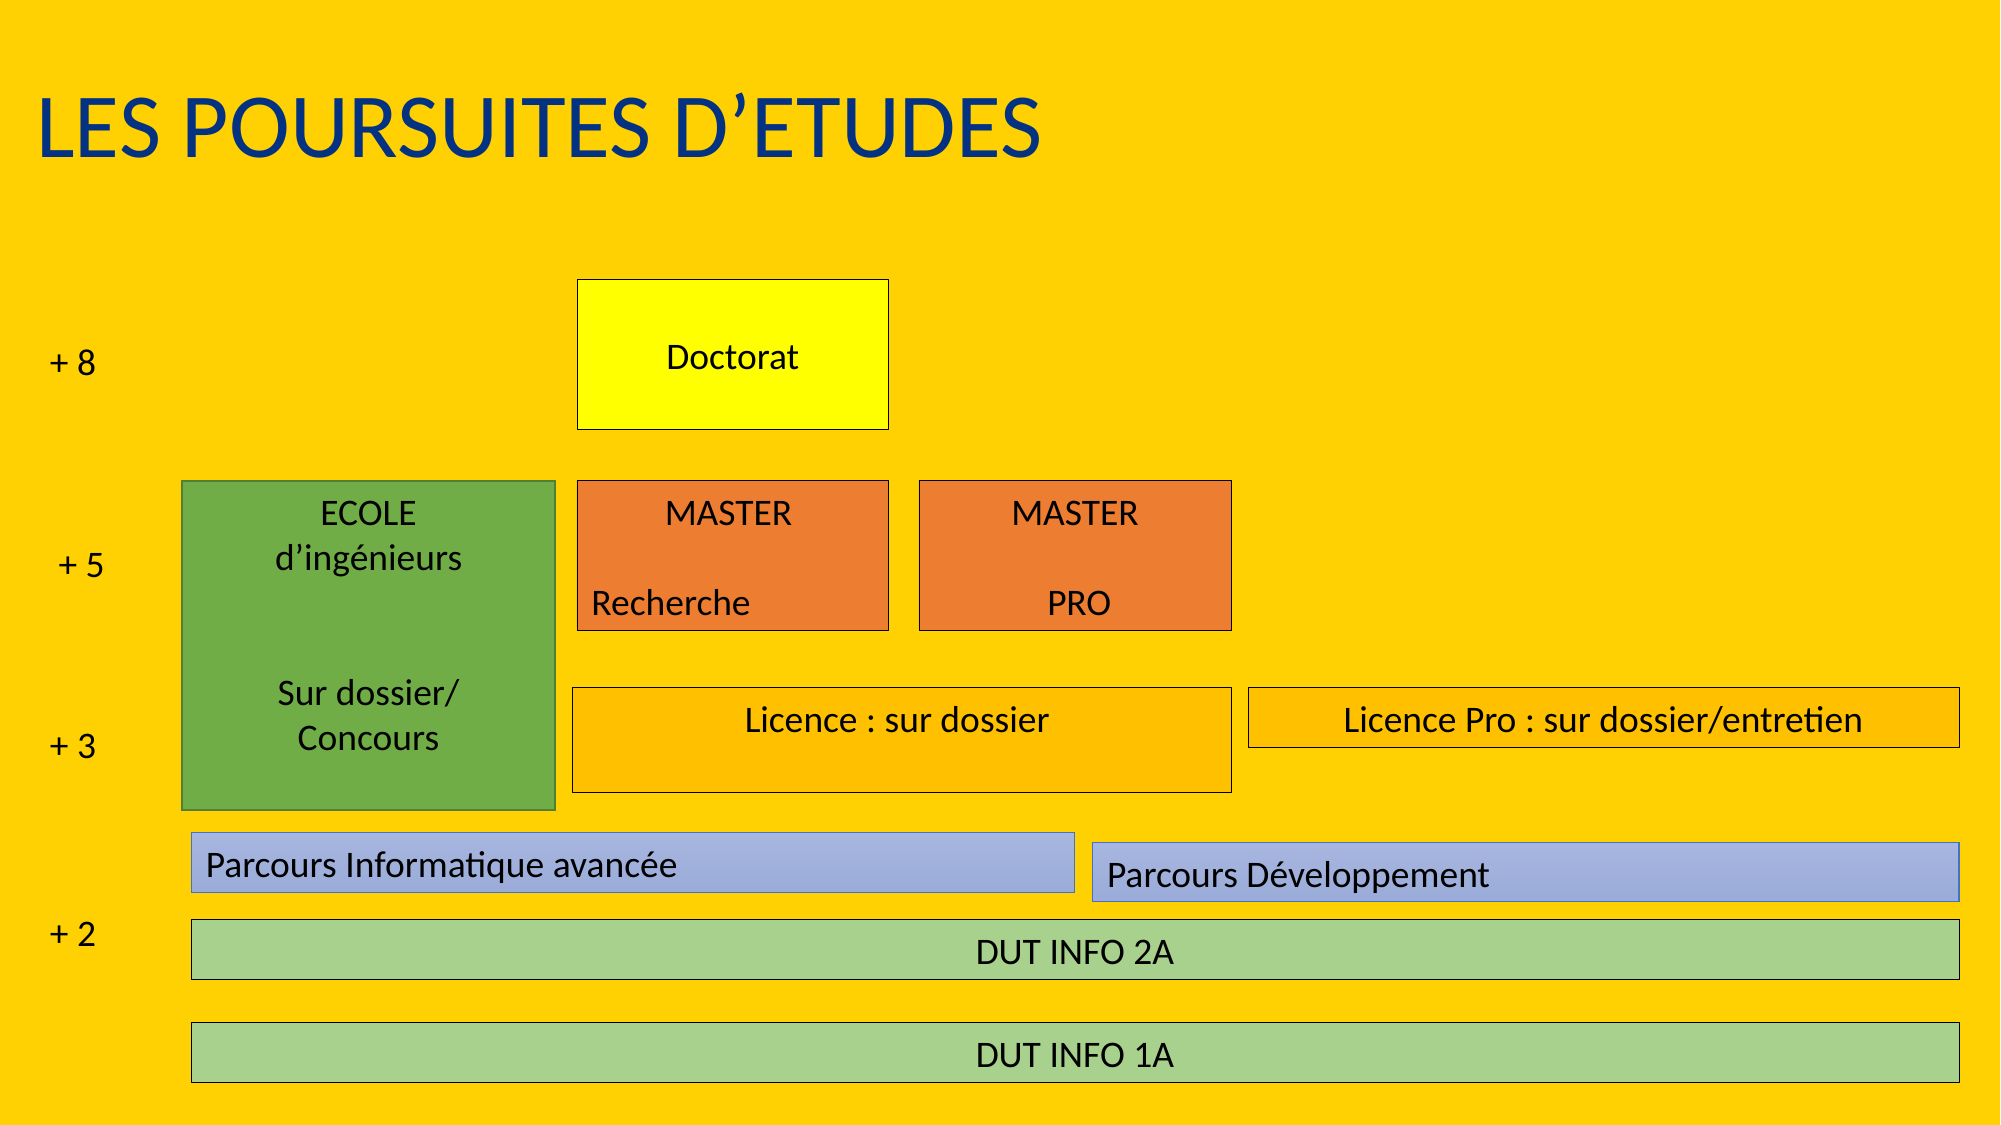

# LES POURSUITES D’ETUDES

Doctorat

+ 8
ECOLE
d’ingénieurs

Sur dossier/
Concours

MASTER

Recherche
MASTER

 PRO
+ 5
Licence : sur dossier

Licence Pro : sur dossier/entretien
+ 3
Parcours Informatique avancée
Parcours Développement
+ 2
DUT INFO 2A
DUT INFO 1A
7